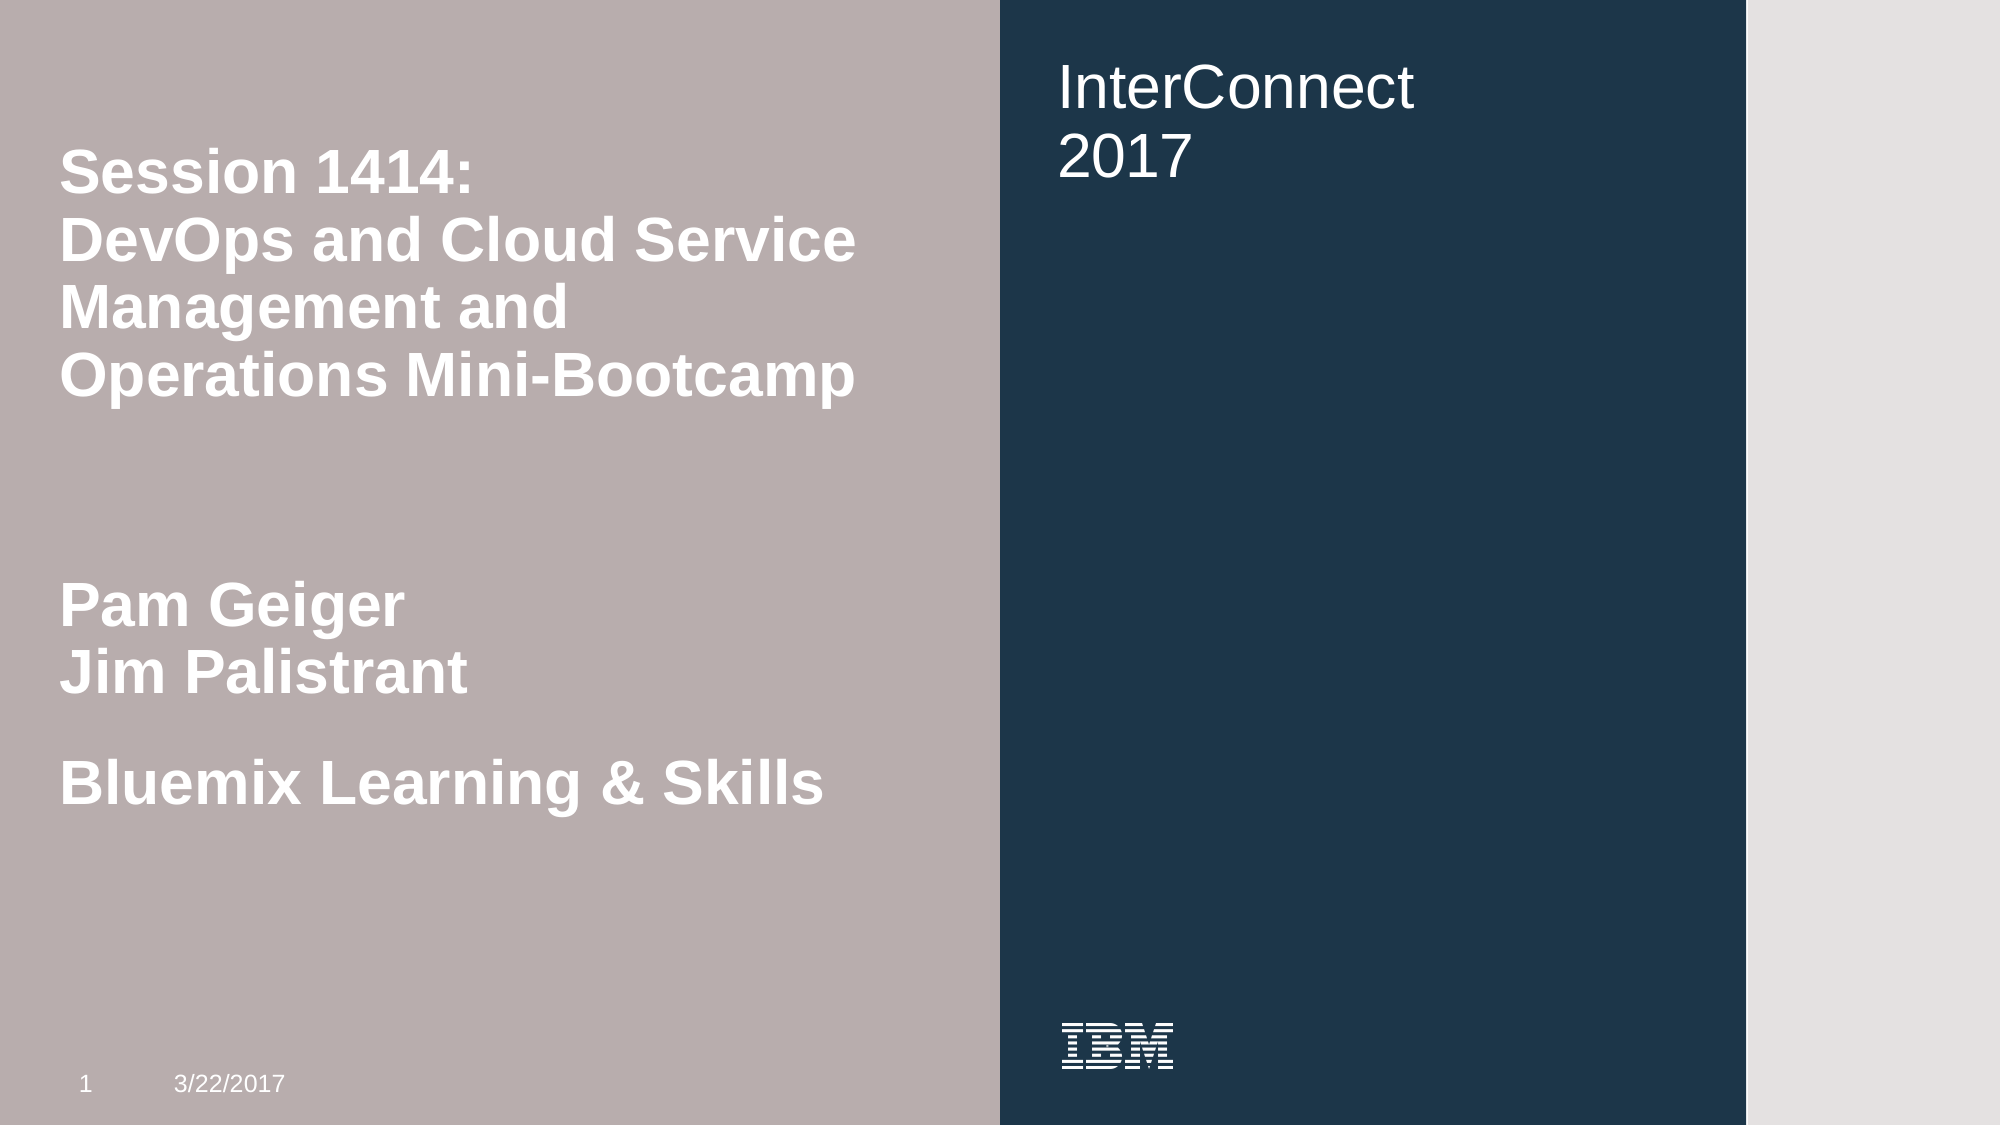

Session 1414:
DevOps and Cloud Service Management and Operations Mini-Bootcamp
Pam Geiger
Jim Palistrant
Bluemix Learning & Skills
1
3/22/2017